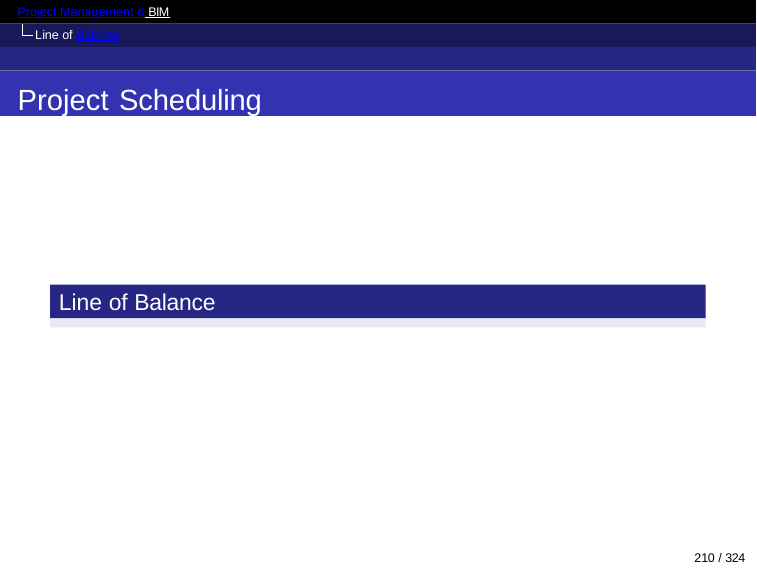

Project Management & BIM Line of Balance

Project Scheduling

Line of Balance

210 / 324